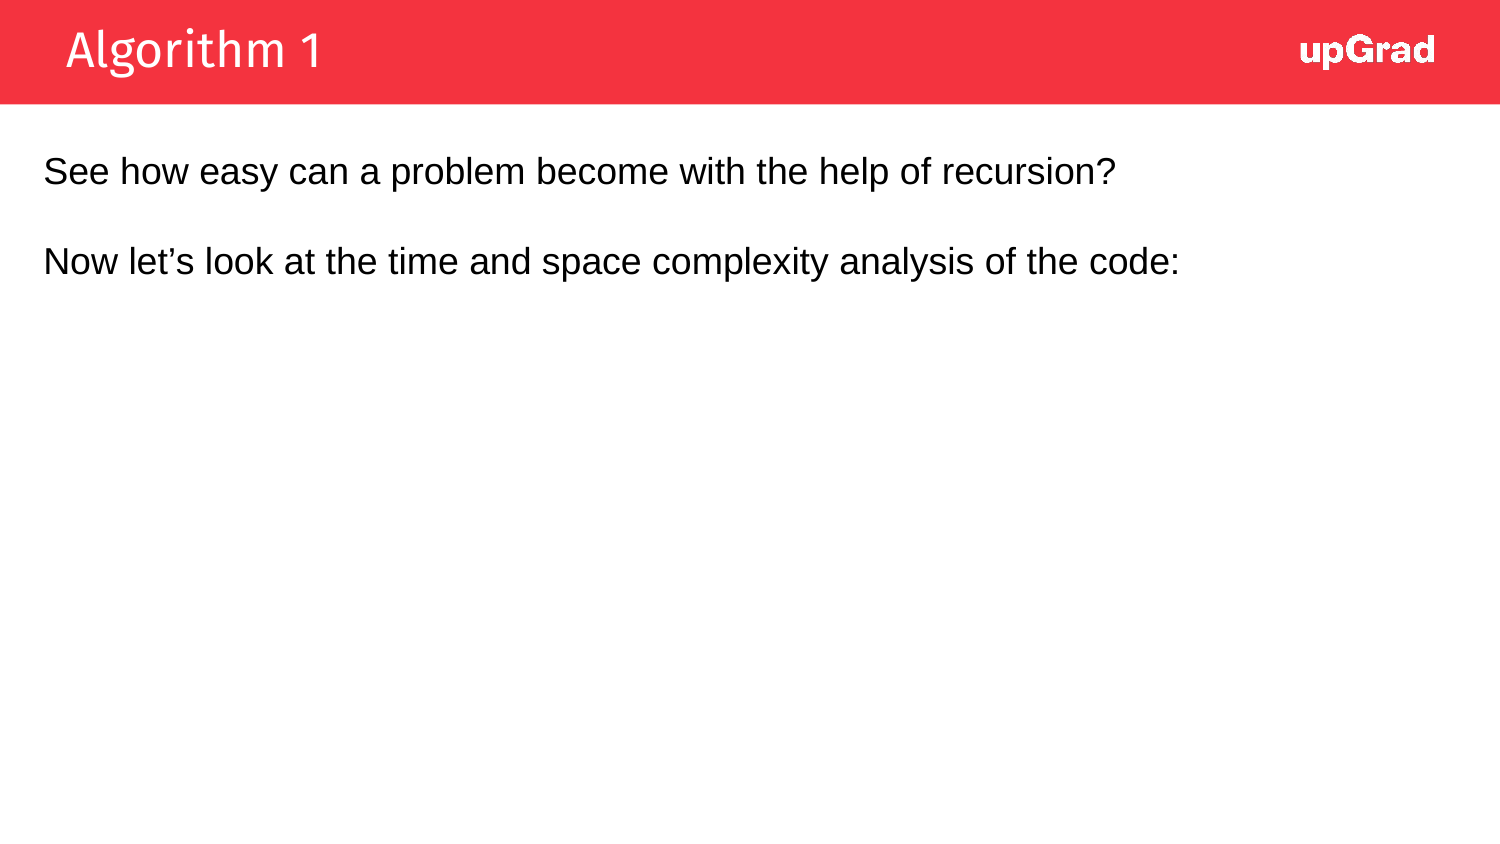

Algorithm 1

See how easy can a problem become with the help of recursion?

Now let’s look at the time and space complexity analysis of the code: